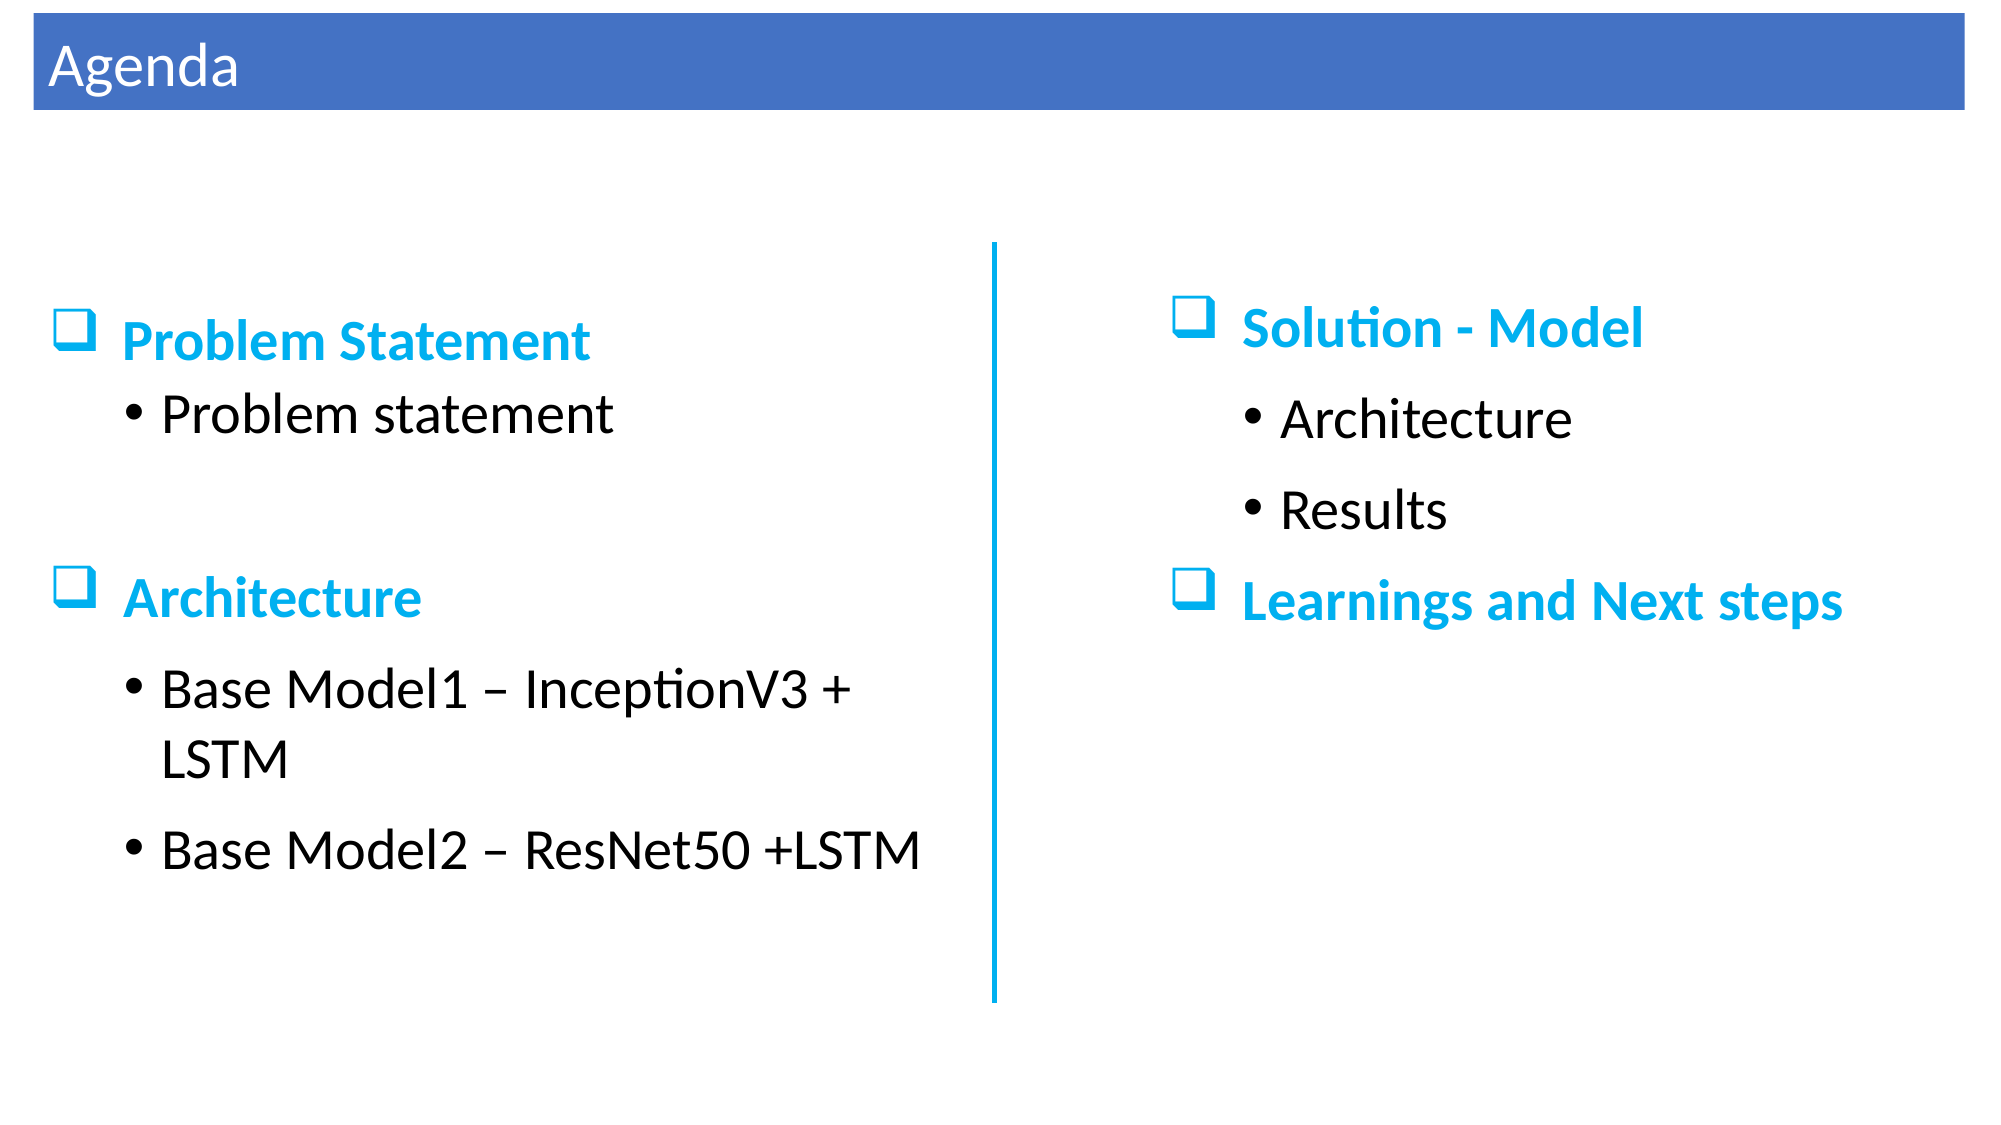

Agenda

Problem Statement
Problem statement

Architecture
Base Model1 – InceptionV3 + LSTM
Base Model2 – ResNet50 +LSTM
Solution - Model
Architecture
Results
Learnings and Next steps